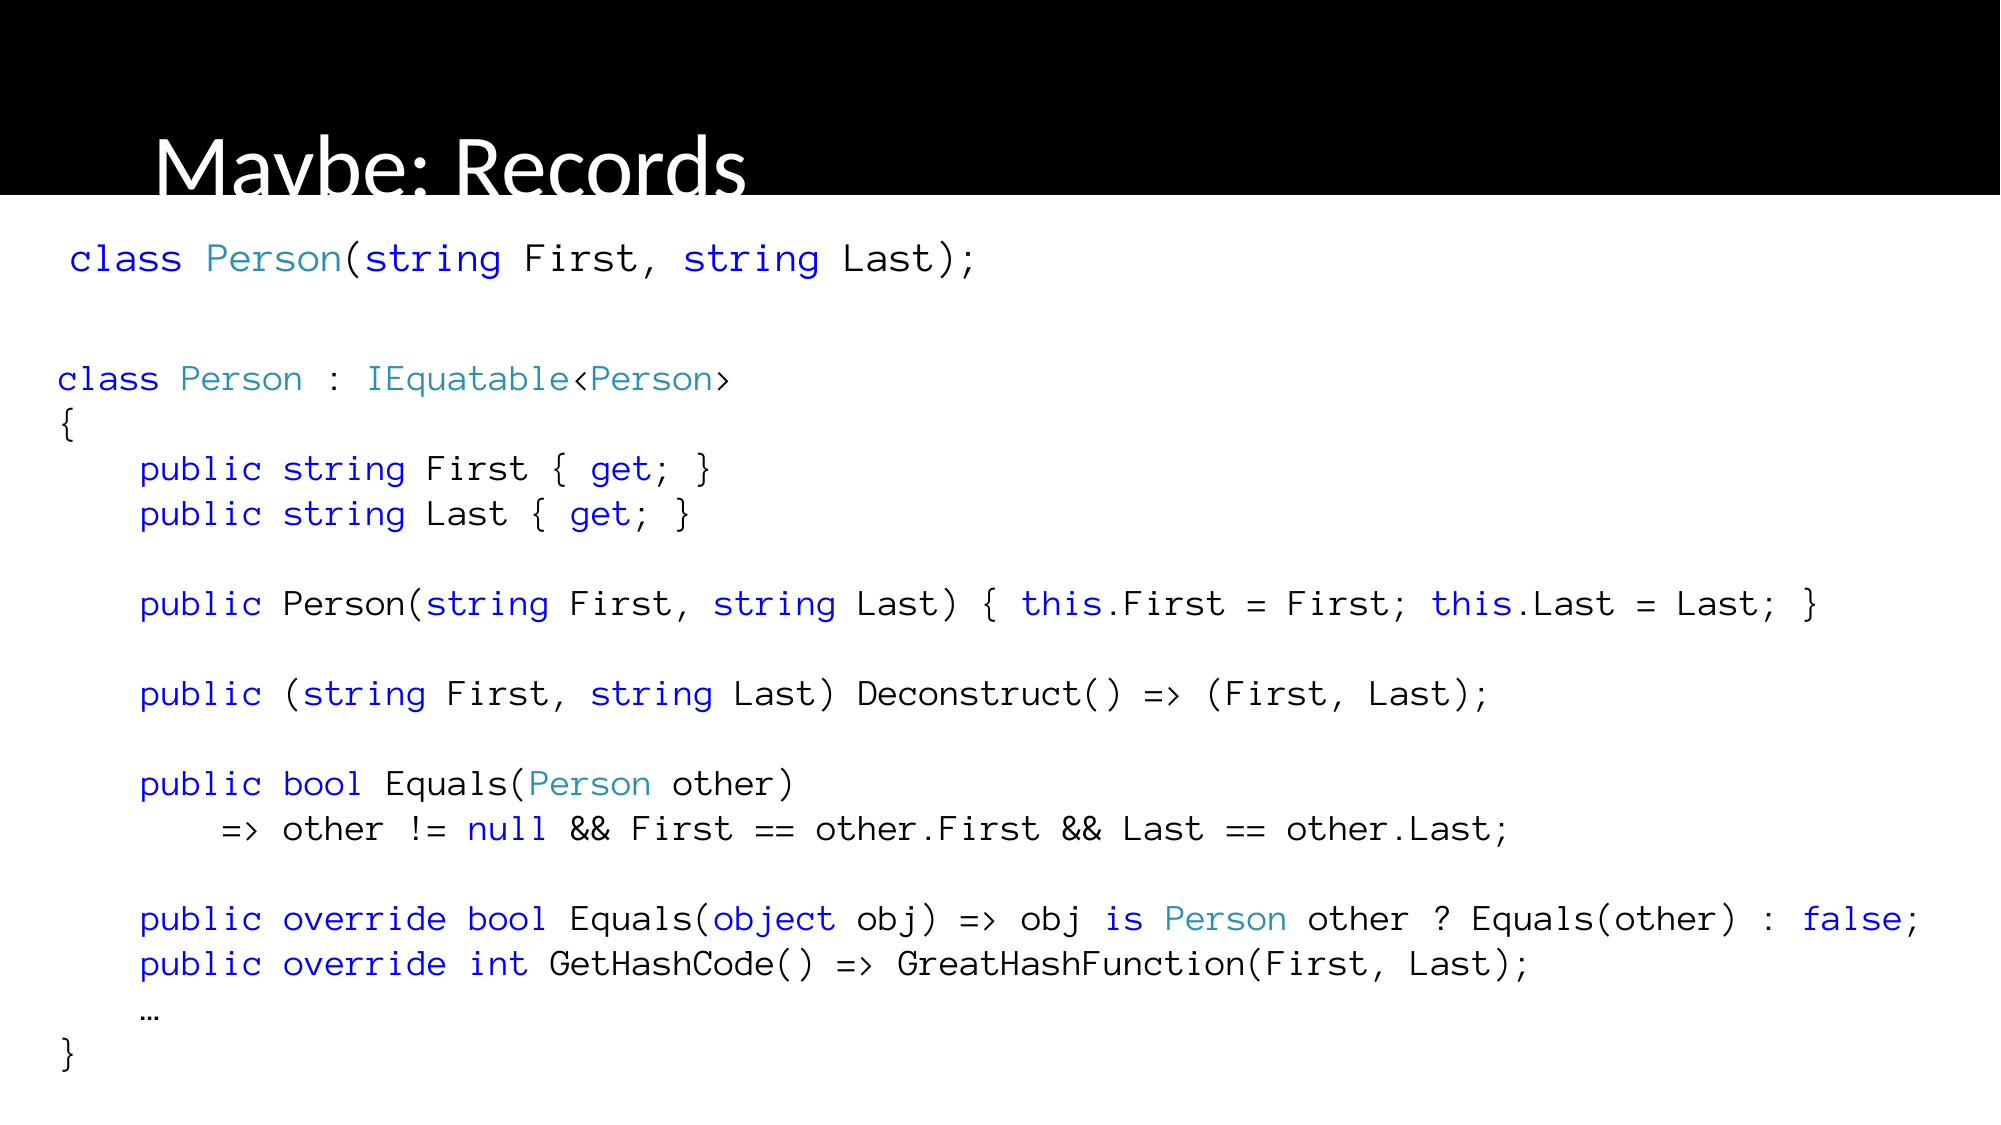

# Maybe: Records
class Person(string First, string Last);
class Person : IEquatable<Person>
{
    public string First { get; }
    public string Last { get; }

    public Person(string First, string Last) { this.First = First; this.Last = Last; }

    public (string First, string Last) Deconstruct() => (First, Last);

    public bool Equals(Person other)
        => other != null && First == other.First && Last == other.Last;

    public override bool Equals(object obj) => obj is Person other ? Equals(other) : false;
    public override int GetHashCode() => GreatHashFunction(First, Last);
    …
}